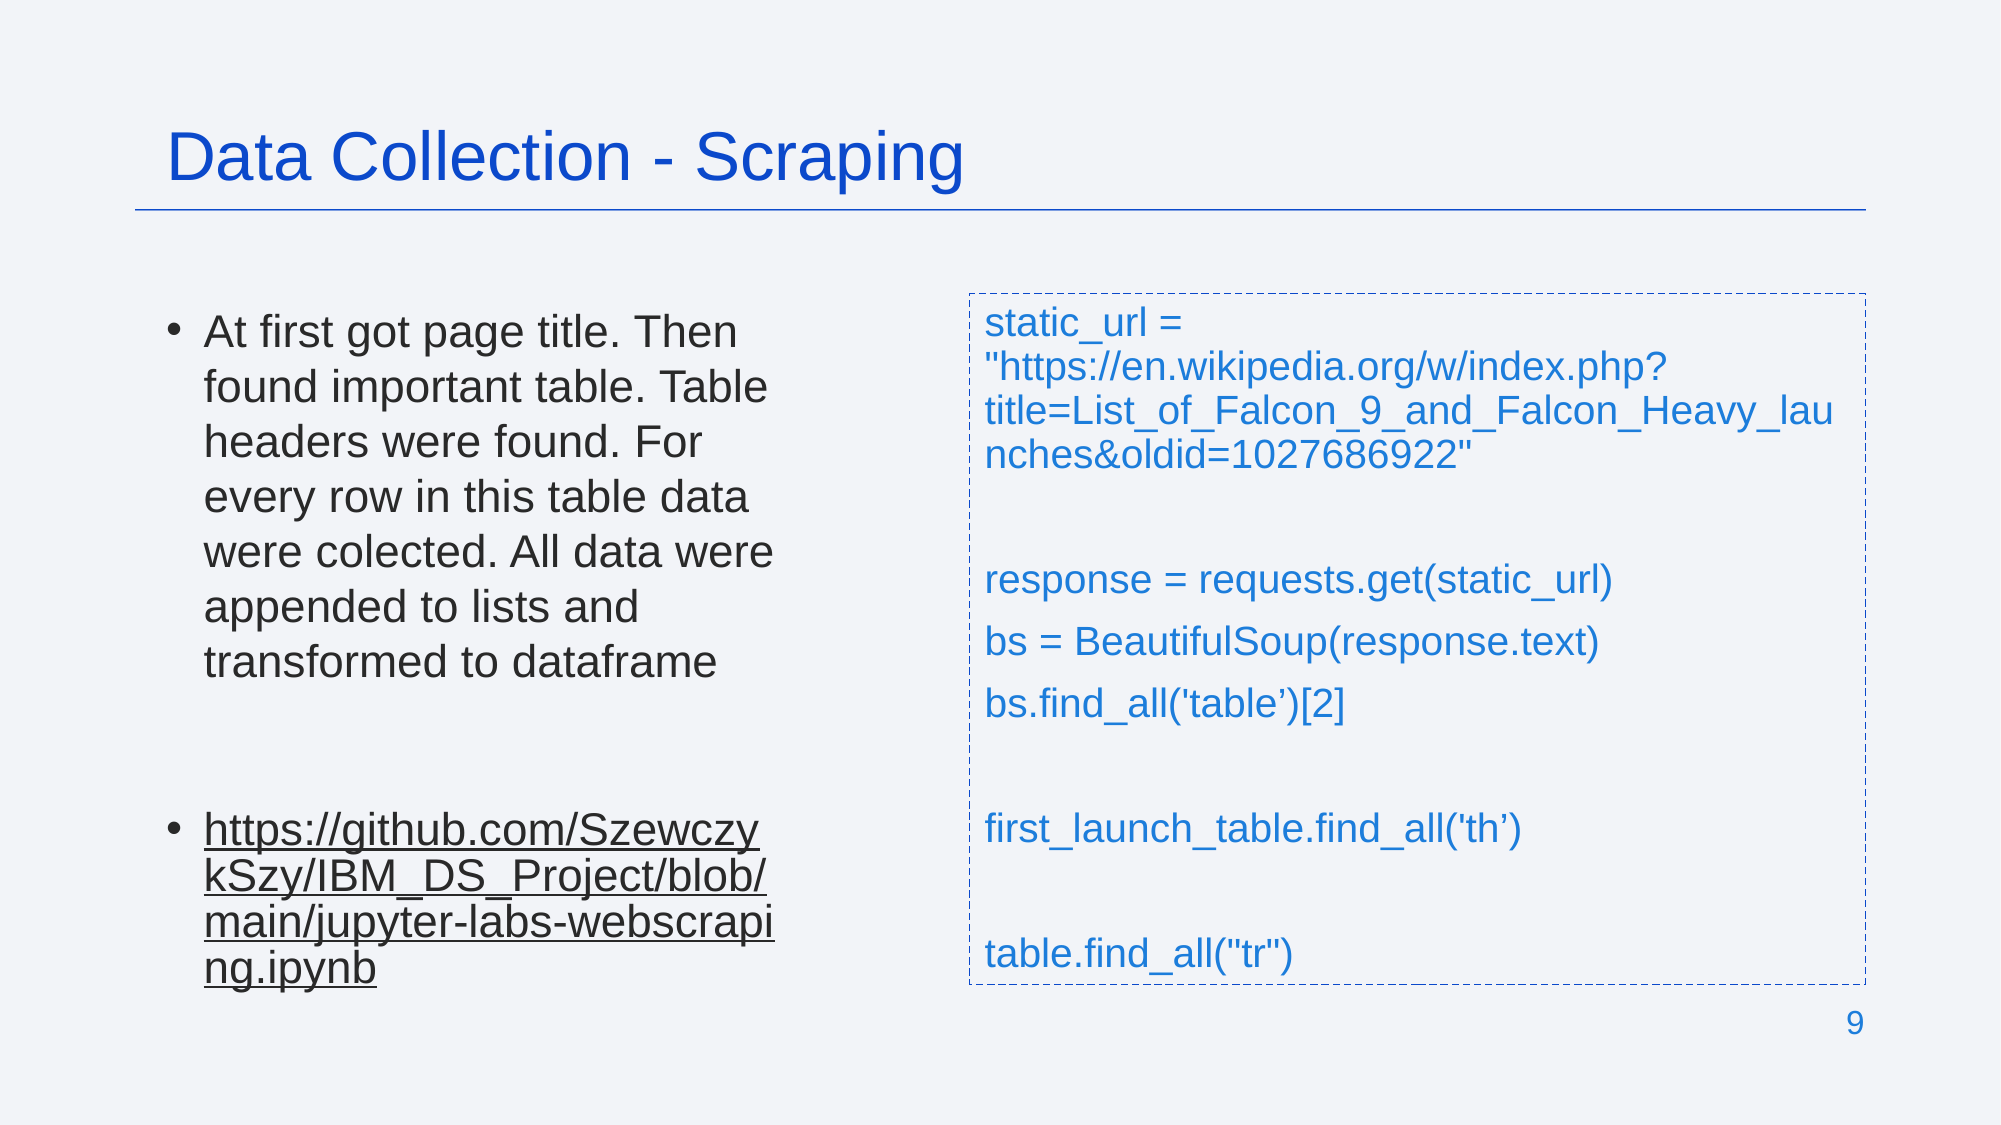

Data Collection - Scraping
At first got page title. Then found important table. Table headers were found. For every row in this table data were colected. All data were appended to lists and transformed to dataframe

https://github.com/SzewczykSzy/IBM_DS_Project/blob/main/jupyter-labs-webscraping.ipynb
static_url = "https://en.wikipedia.org/w/index.php?title=List_of_Falcon_9_and_Falcon_Heavy_launches&oldid=1027686922"

response = requests.get(static_url)
bs = BeautifulSoup(response.text)
bs.find_all('table’)[2]

first_launch_table.find_all('th’)

table.find_all("tr")
9